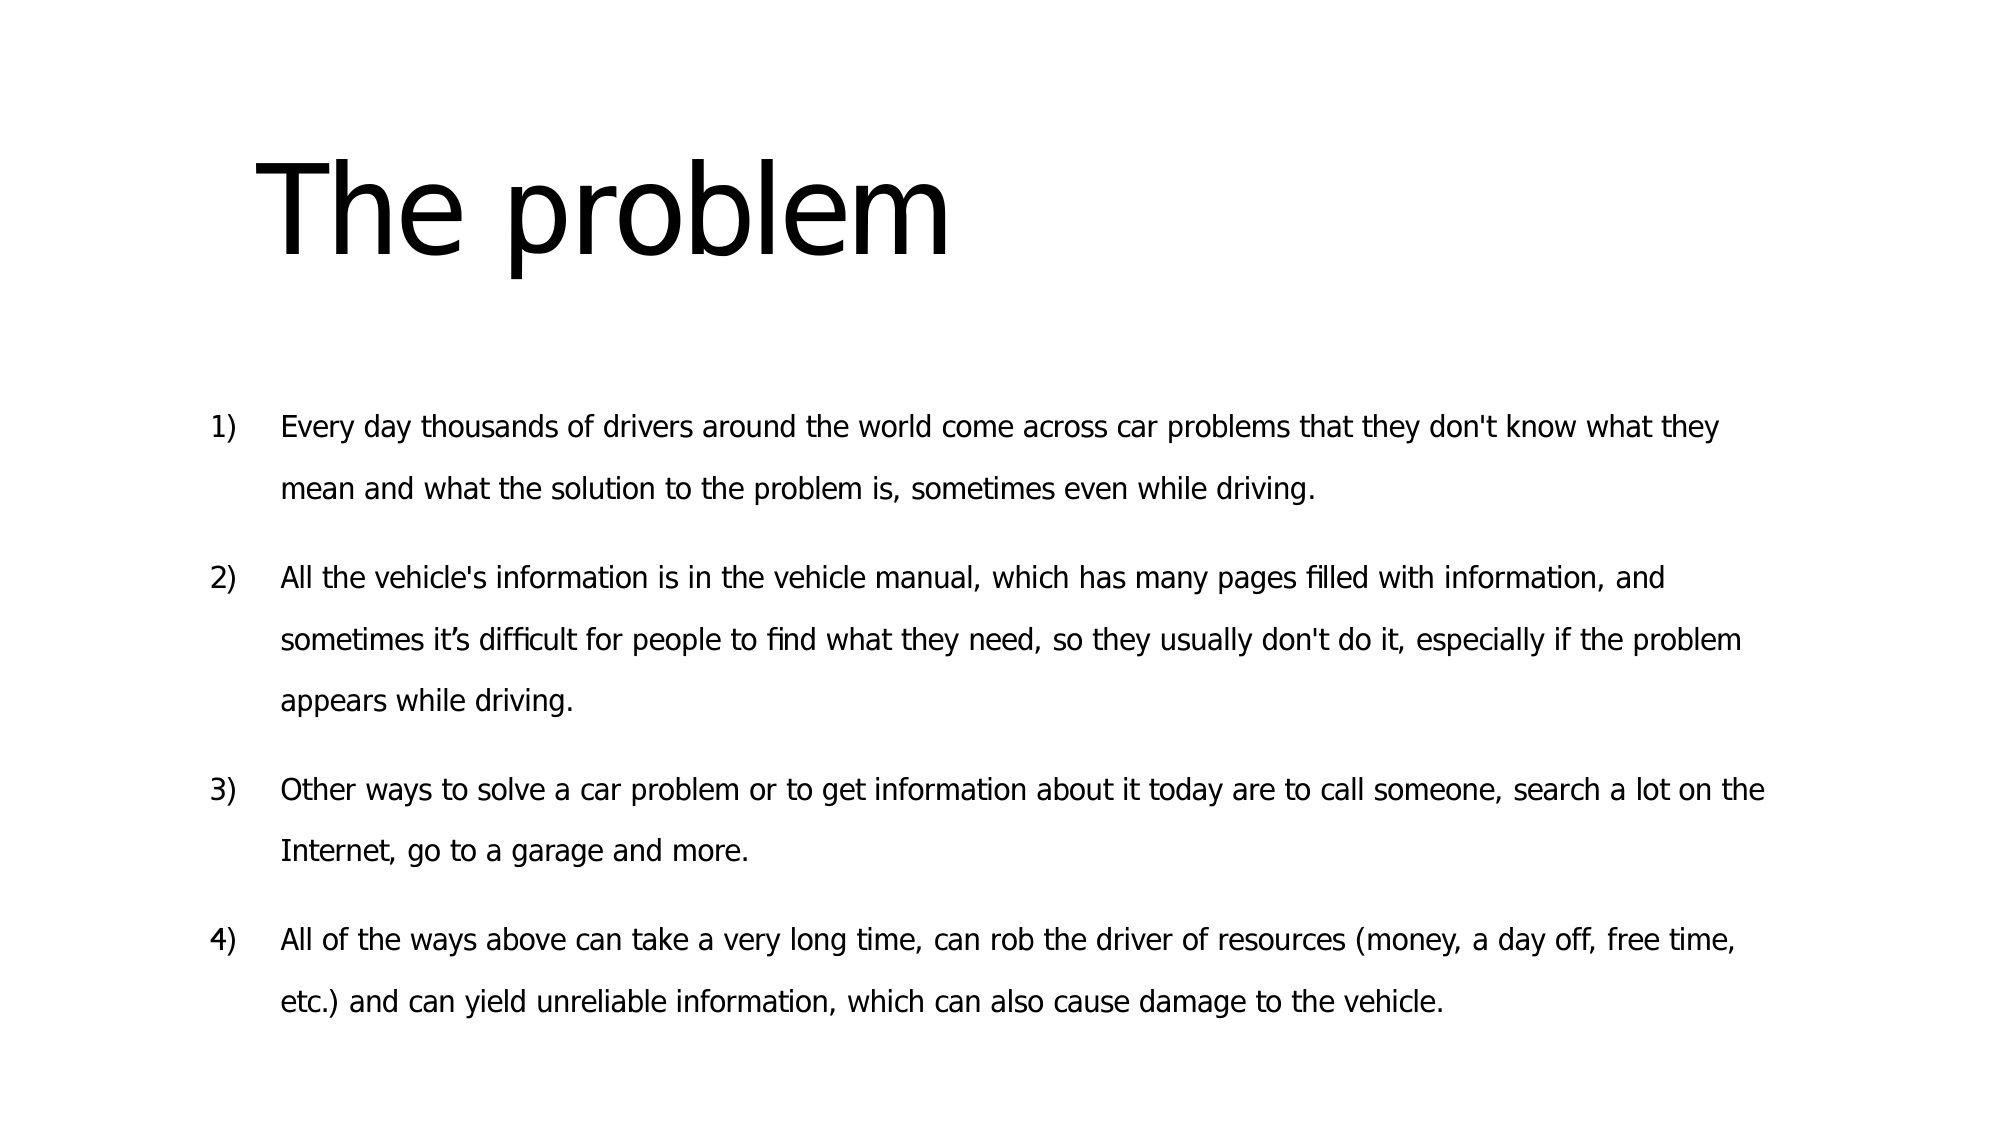

The problem
Every day thousands of drivers around the world come across car problems that they don't know what they mean and what the solution to the problem is, sometimes even while driving.
All the vehicle's information is in the vehicle manual, which has many pages filled with information, and sometimes it’s difficult for people to find what they need, so they usually don't do it, especially if the problem appears while driving.
Other ways to solve a car problem or to get information about it today are to call someone, search a lot on the Internet, go to a garage and more.
All of the ways above can take a very long time, can rob the driver of resources (money, a day off, free time, etc.) and can yield unreliable information, which can also cause damage to the vehicle.